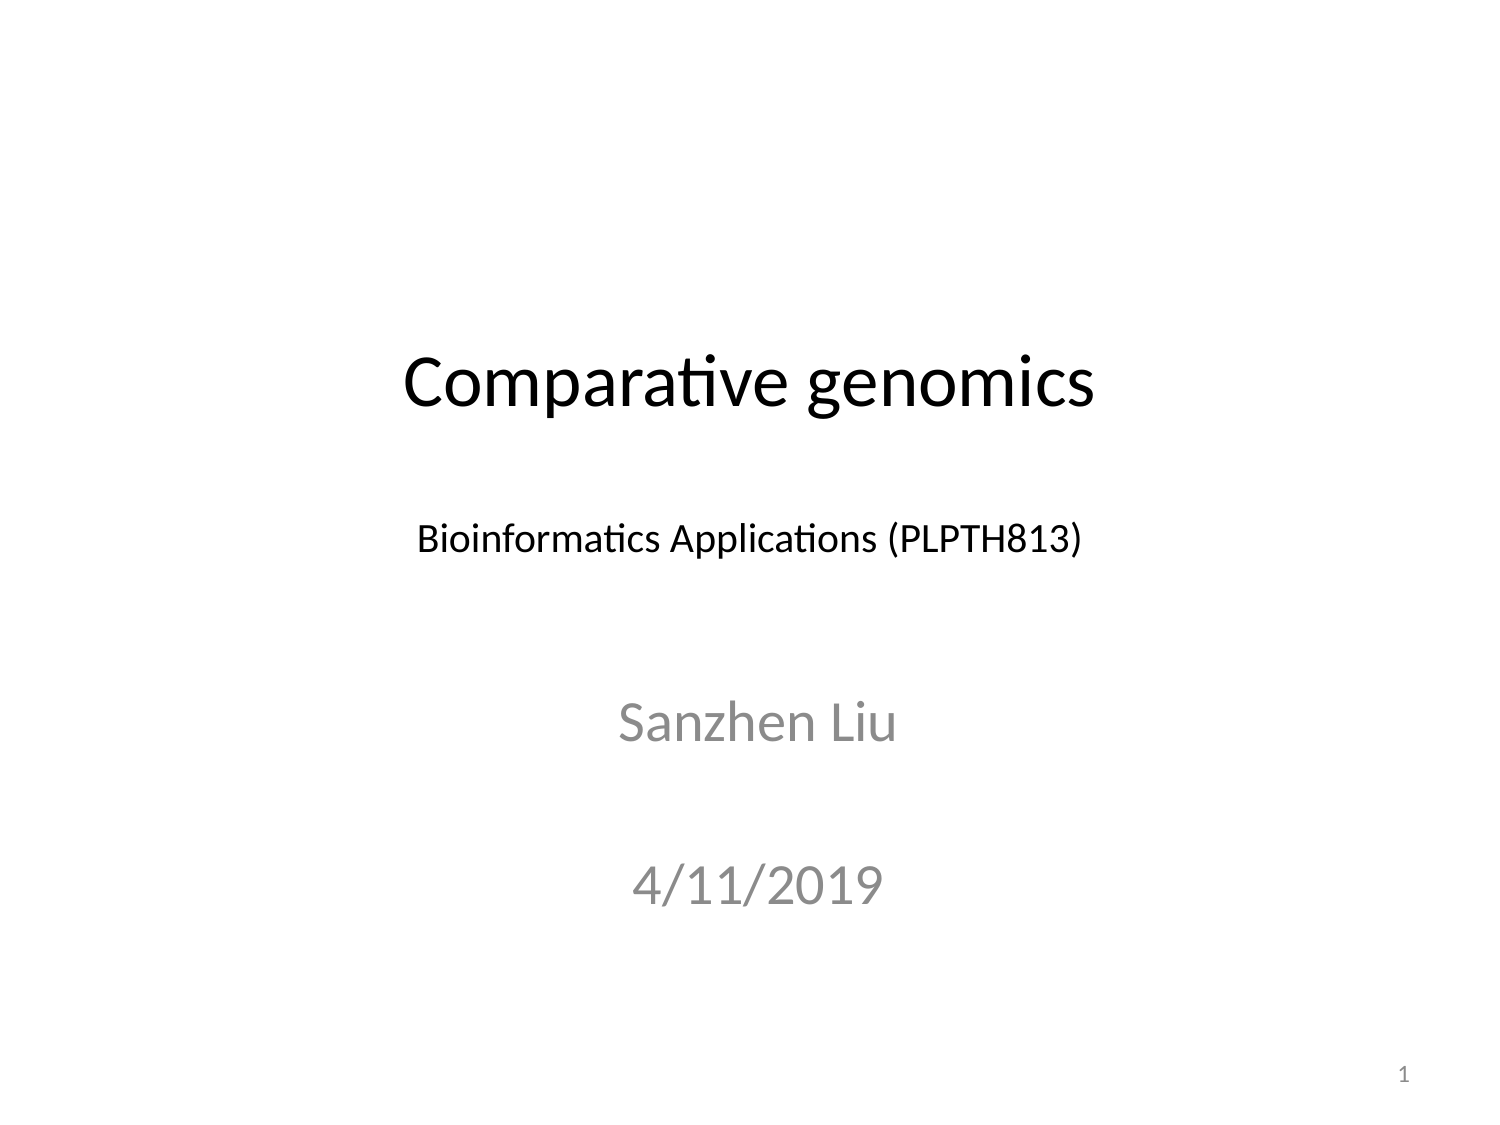

# Comparative genomics Bioinformatics Applications (PLPTH813)
Sanzhen Liu

4/11/2019
1